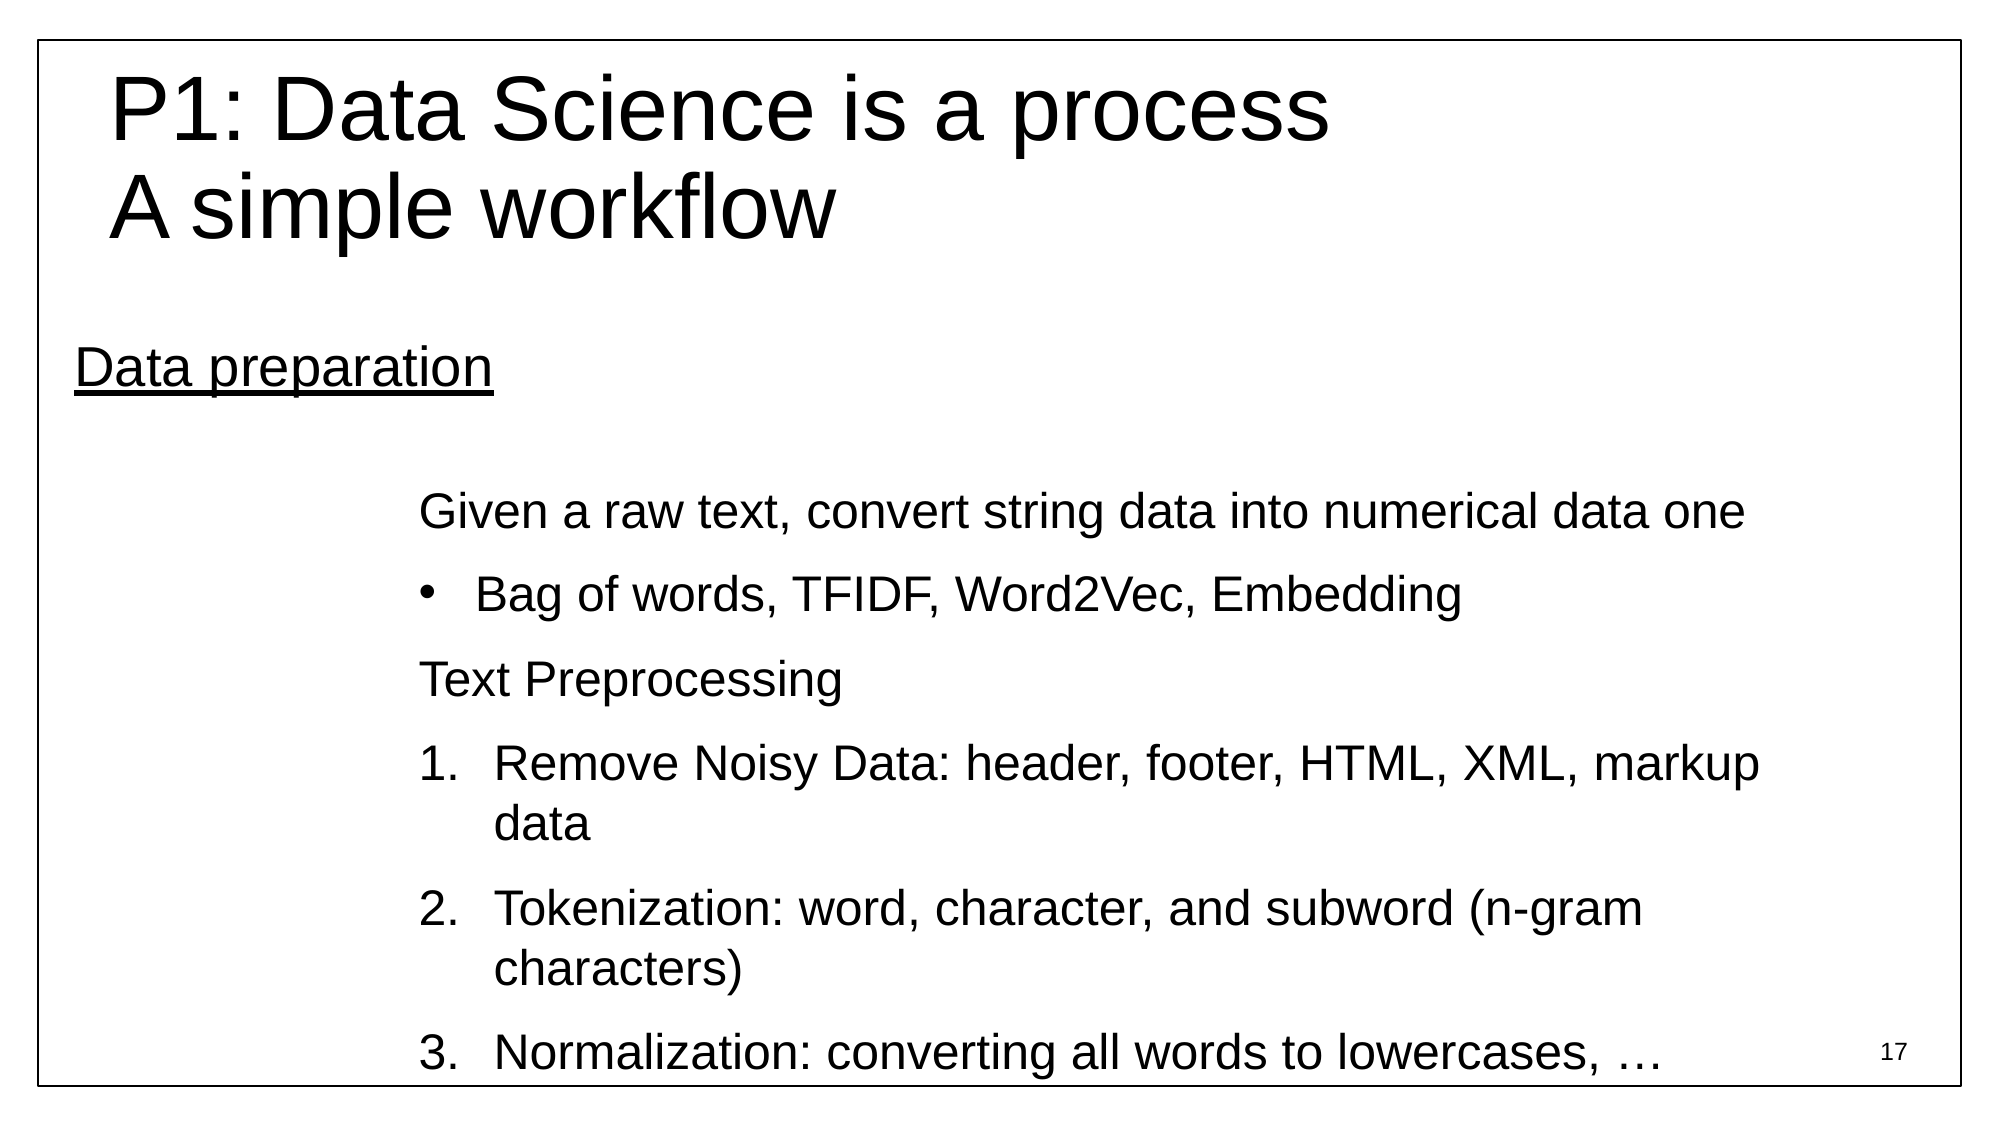

# P1: Data Science is a process A simple workflow
Data preparation
Given a raw text, convert string data into numerical data one
Bag of words, TFIDF, Word2Vec, Embedding
Text Preprocessing
Remove Noisy Data: header, footer, HTML, XML, markup data
Tokenization: word, character, and subword (n-gram characters)
Normalization: converting all words to lowercases, …
17